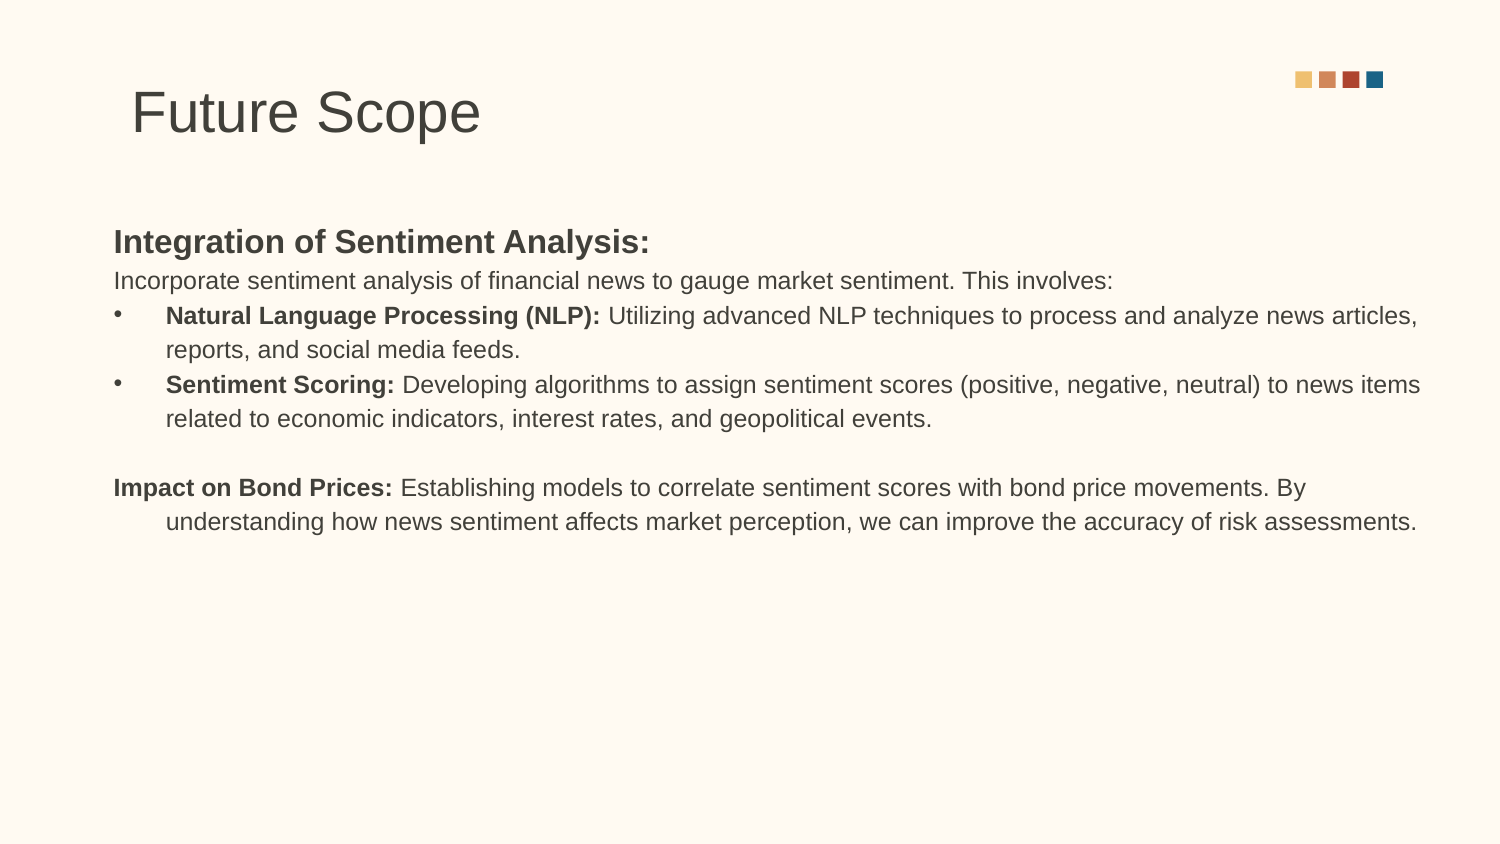

# Future Scope
Integration of Sentiment Analysis:
Incorporate sentiment analysis of financial news to gauge market sentiment. This involves:
Natural Language Processing (NLP): Utilizing advanced NLP techniques to process and analyze news articles, reports, and social media feeds.
Sentiment Scoring: Developing algorithms to assign sentiment scores (positive, negative, neutral) to news items related to economic indicators, interest rates, and geopolitical events.

Impact on Bond Prices: Establishing models to correlate sentiment scores with bond price movements. By understanding how news sentiment affects market perception, we can improve the accuracy of risk assessments.